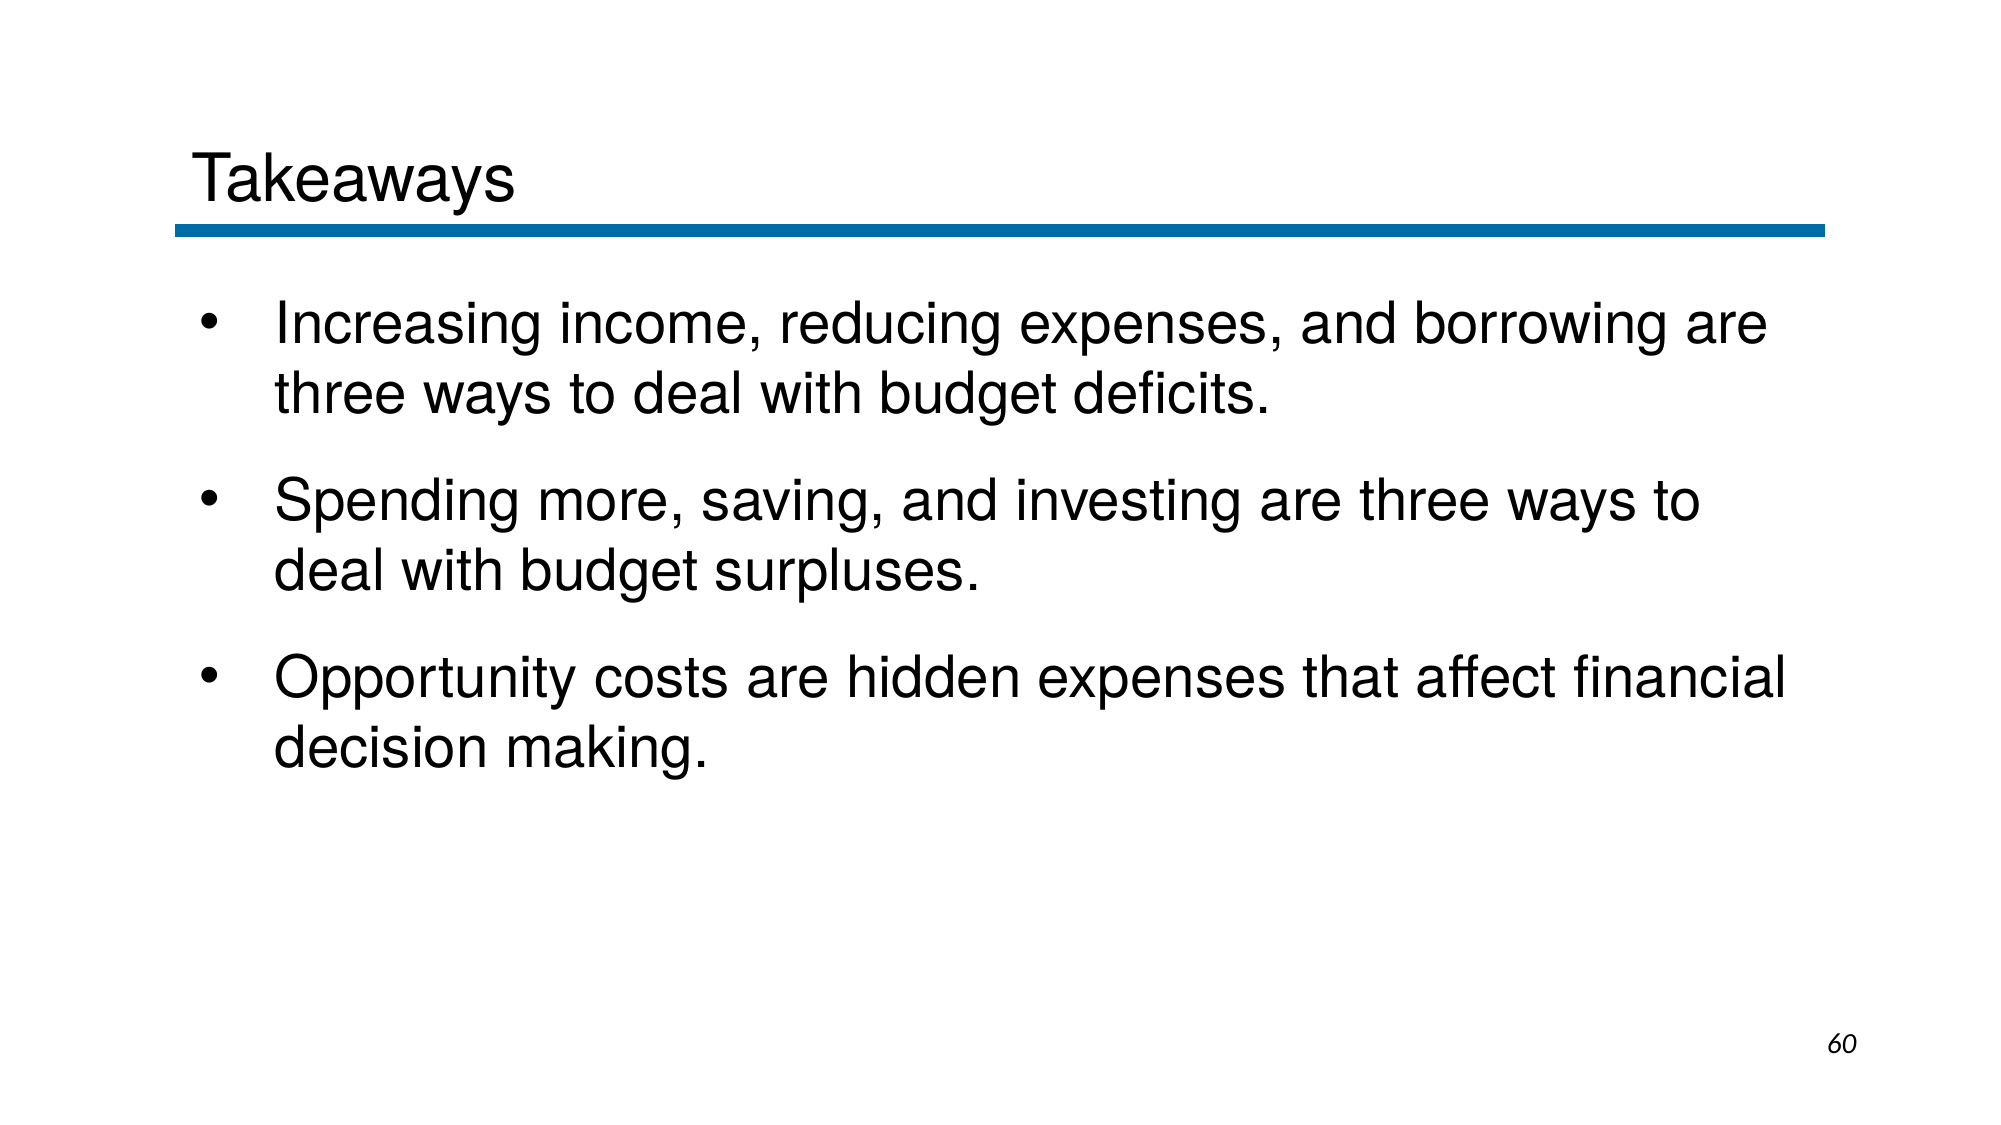

Takeaways
Increasing income, reducing expenses, and borrowing are three ways to deal with budget deficits.
Spending more, saving, and investing are three ways to deal with budget surpluses.
Opportunity costs are hidden expenses that affect financial decision making.
1-60